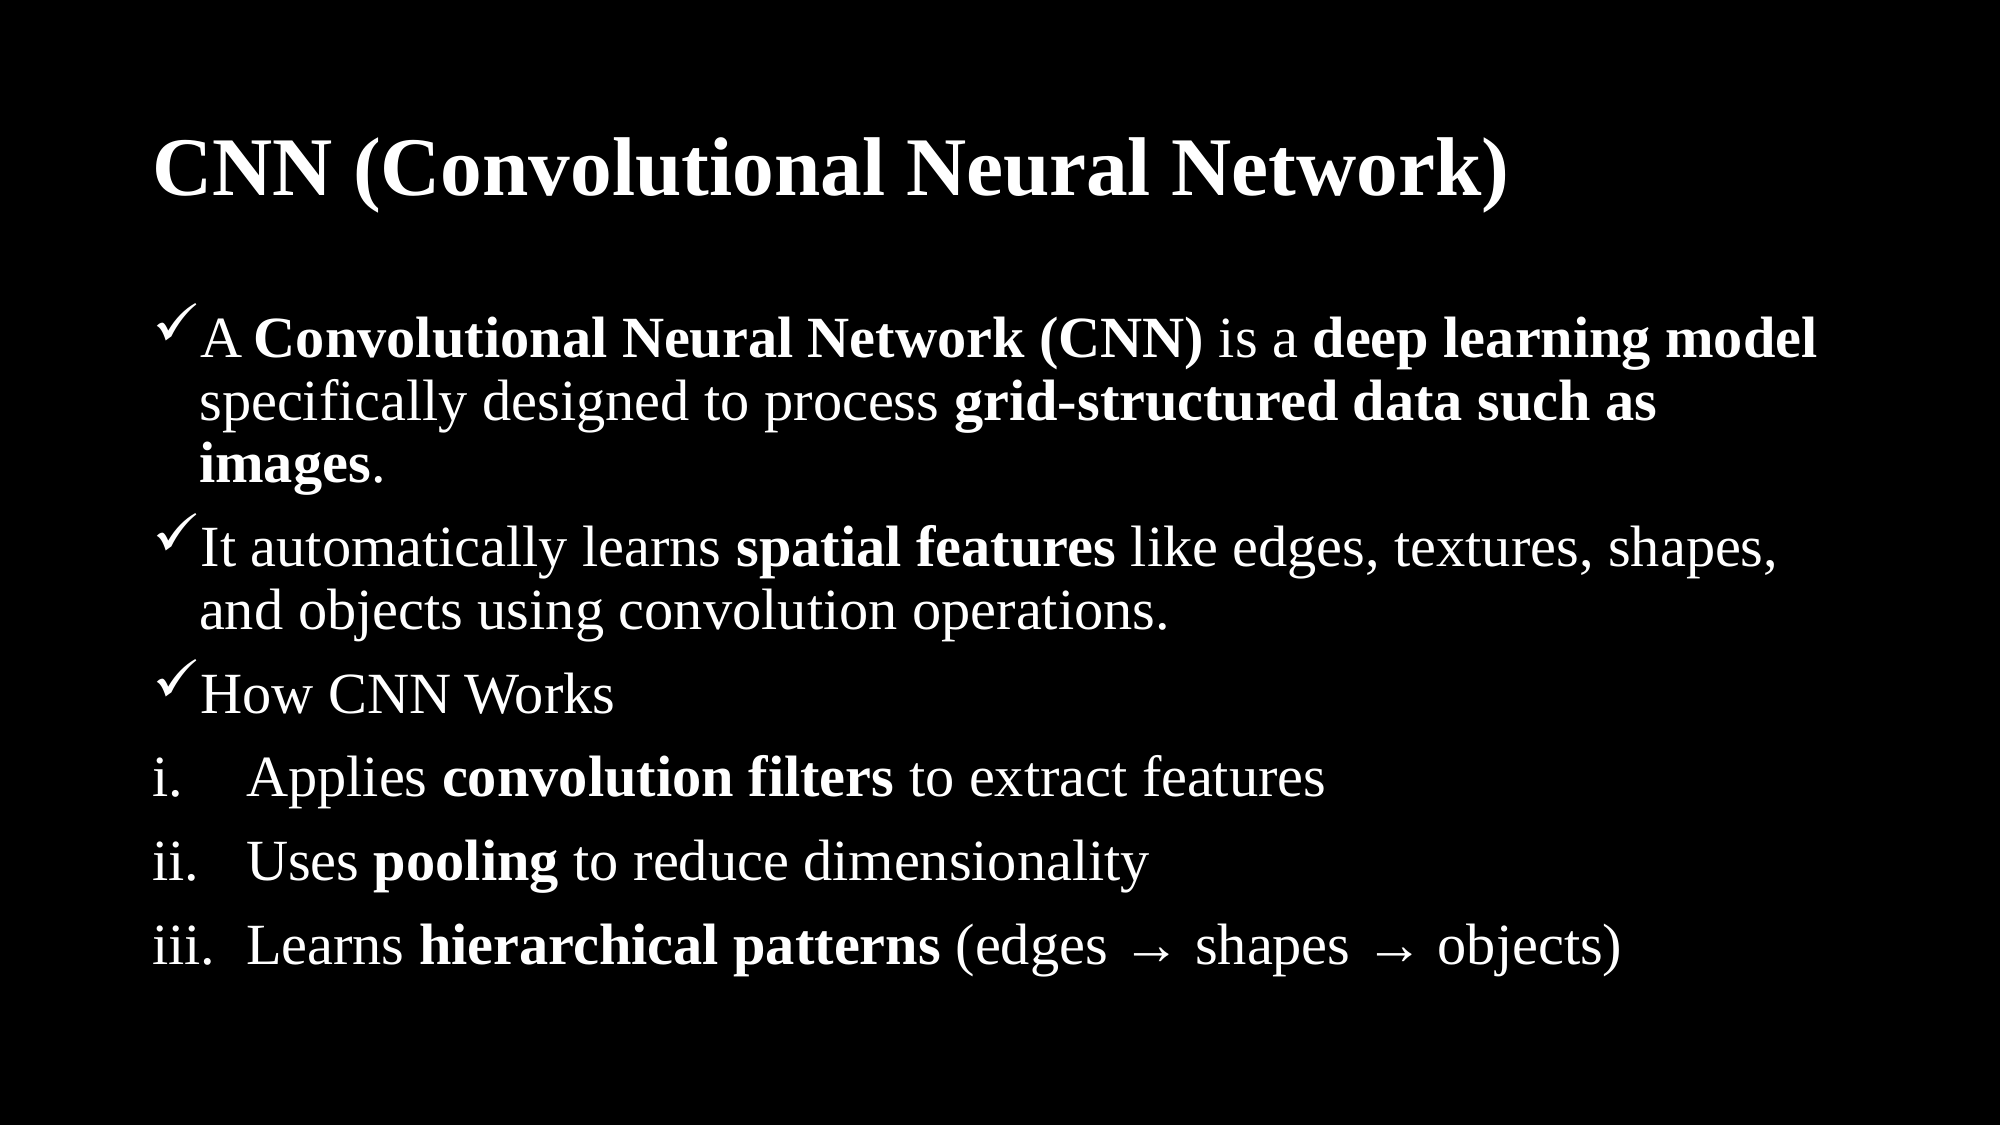

# CNN (Convolutional Neural Network)
A Convolutional Neural Network (CNN) is a deep learning model specifically designed to process grid-structured data such as images.
It automatically learns spatial features like edges, textures, shapes, and objects using convolution operations.
How CNN Works
Applies convolution filters to extract features
Uses pooling to reduce dimensionality
Learns hierarchical patterns (edges → shapes → objects)